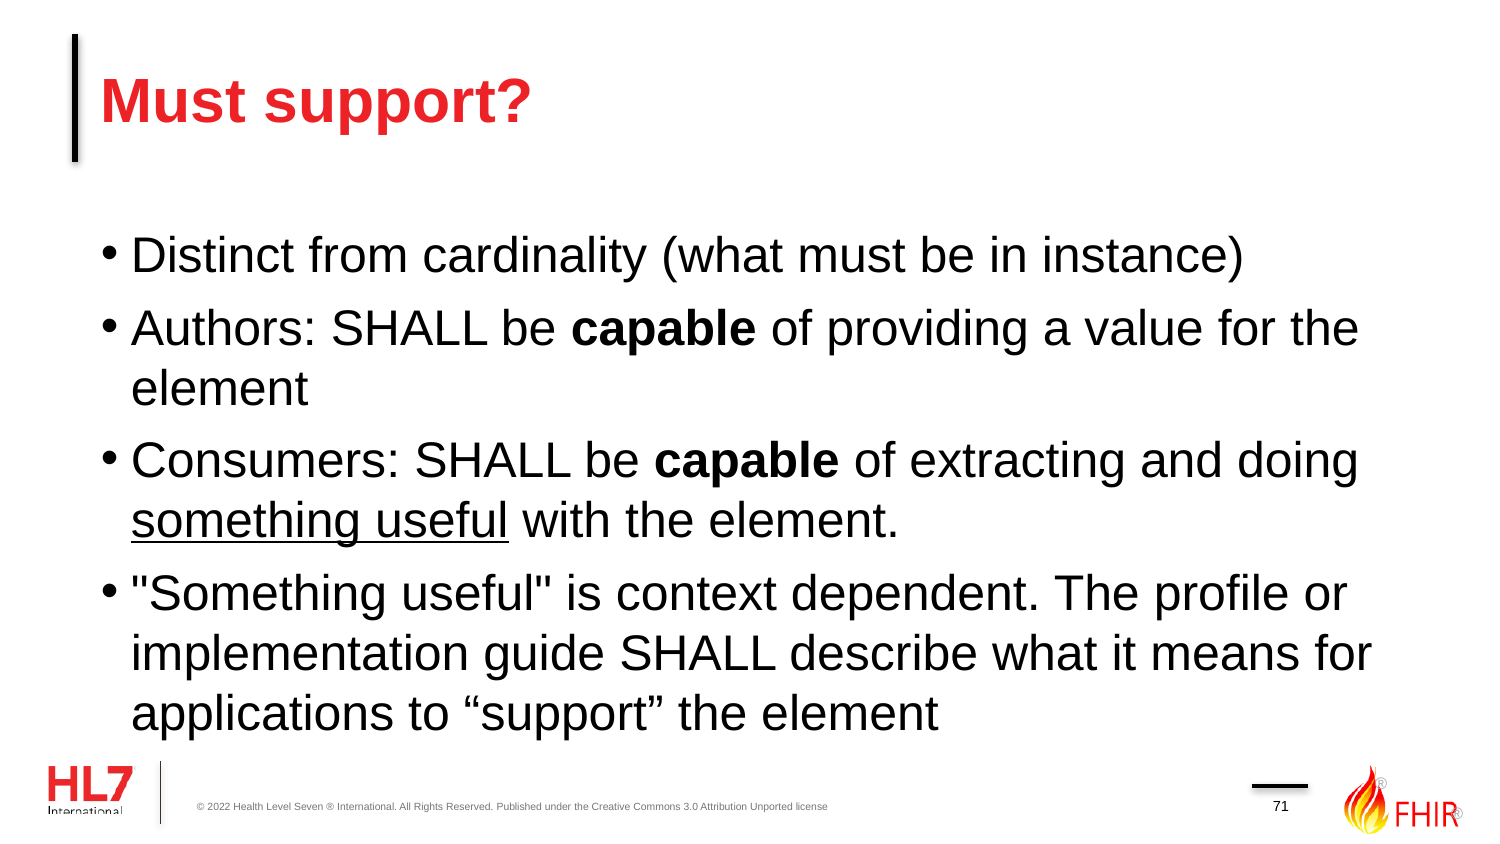

# Must support?
Distinct from cardinality (what must be in instance)
Authors: SHALL be capable of providing a value for the element
Consumers: SHALL be capable of extracting and doing something useful with the element.
"Something useful" is context dependent. The profile or implementation guide SHALL describe what it means for applications to “support” the element
71
© 2022 Health Level Seven ® International. All Rights Reserved. Published under the Creative Commons 3.0 Attribution Unported license